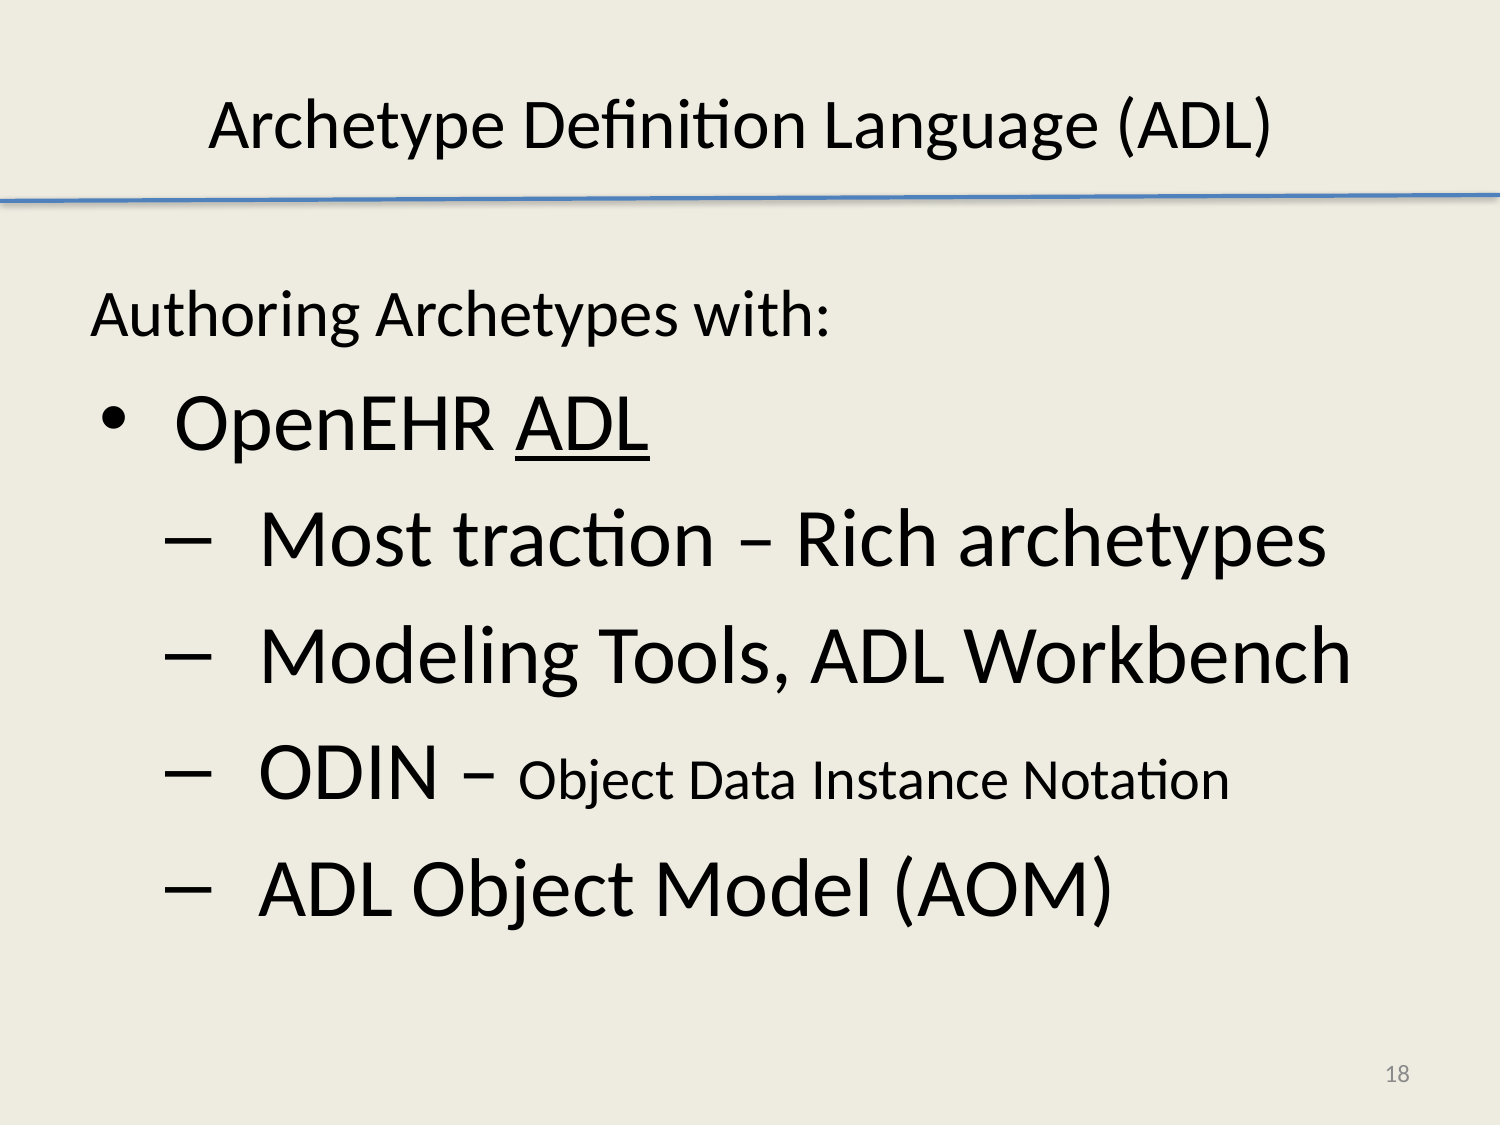

Archetype Definition Language (ADL)
Authoring Archetypes with:
OpenEHR ADL
Most traction – Rich archetypes
Modeling Tools, ADL Workbench
ODIN – Object Data Instance Notation
ADL Object Model (AOM)
18